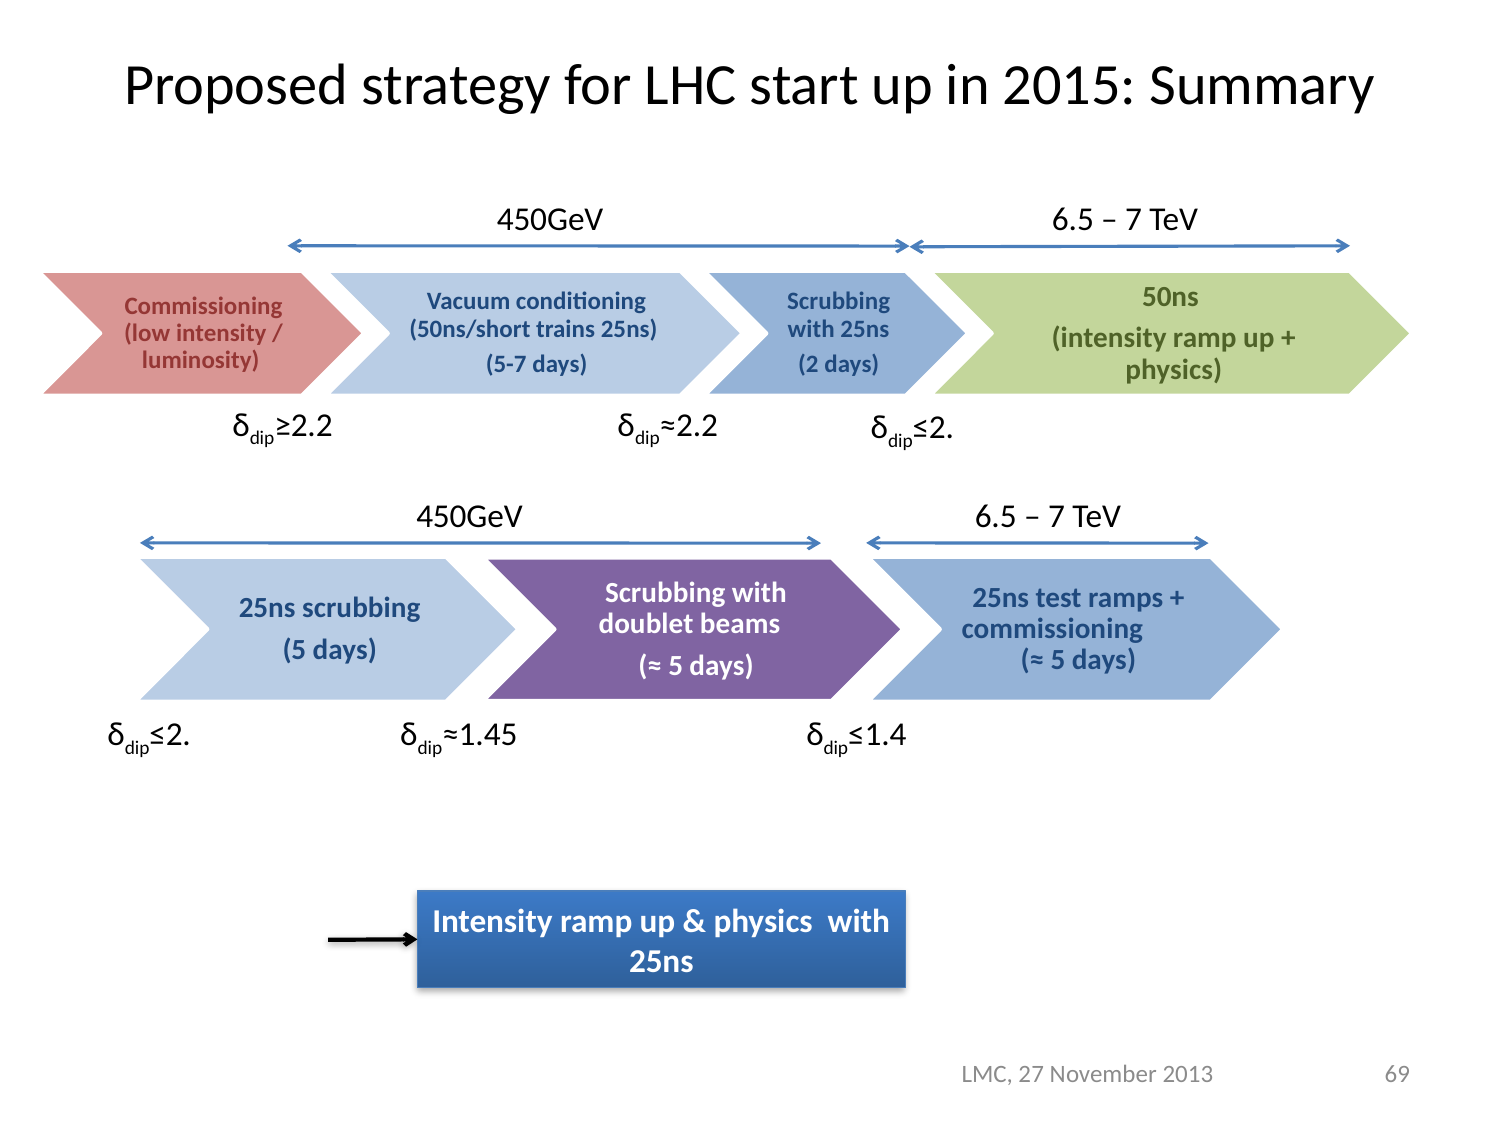

# Proposed strategy for LHC start up in 2015: Summary
6.5 – 7 TeV
450GeV
Commissioning (low intensity / luminosity)
Vacuum conditioning (50ns/short trains 25ns)
(5-7 days)
Scrubbing with 25ns
(2 days)
50ns
(intensity ramp up + physics)
δdip≥2.2
δdip≈2.2
δdip≤2.
6.5 – 7 TeV
450GeV

25ns scrubbing
(5 days)
Scrubbing with doublet beams
(≈ 5 days)
25ns test ramps + commissioning         (≈ 5 days)
δdip≤2.
δdip≈1.45
δdip≤1.4
Intensity ramp up & physics  with 25ns
LMC, 27 November 2013
69